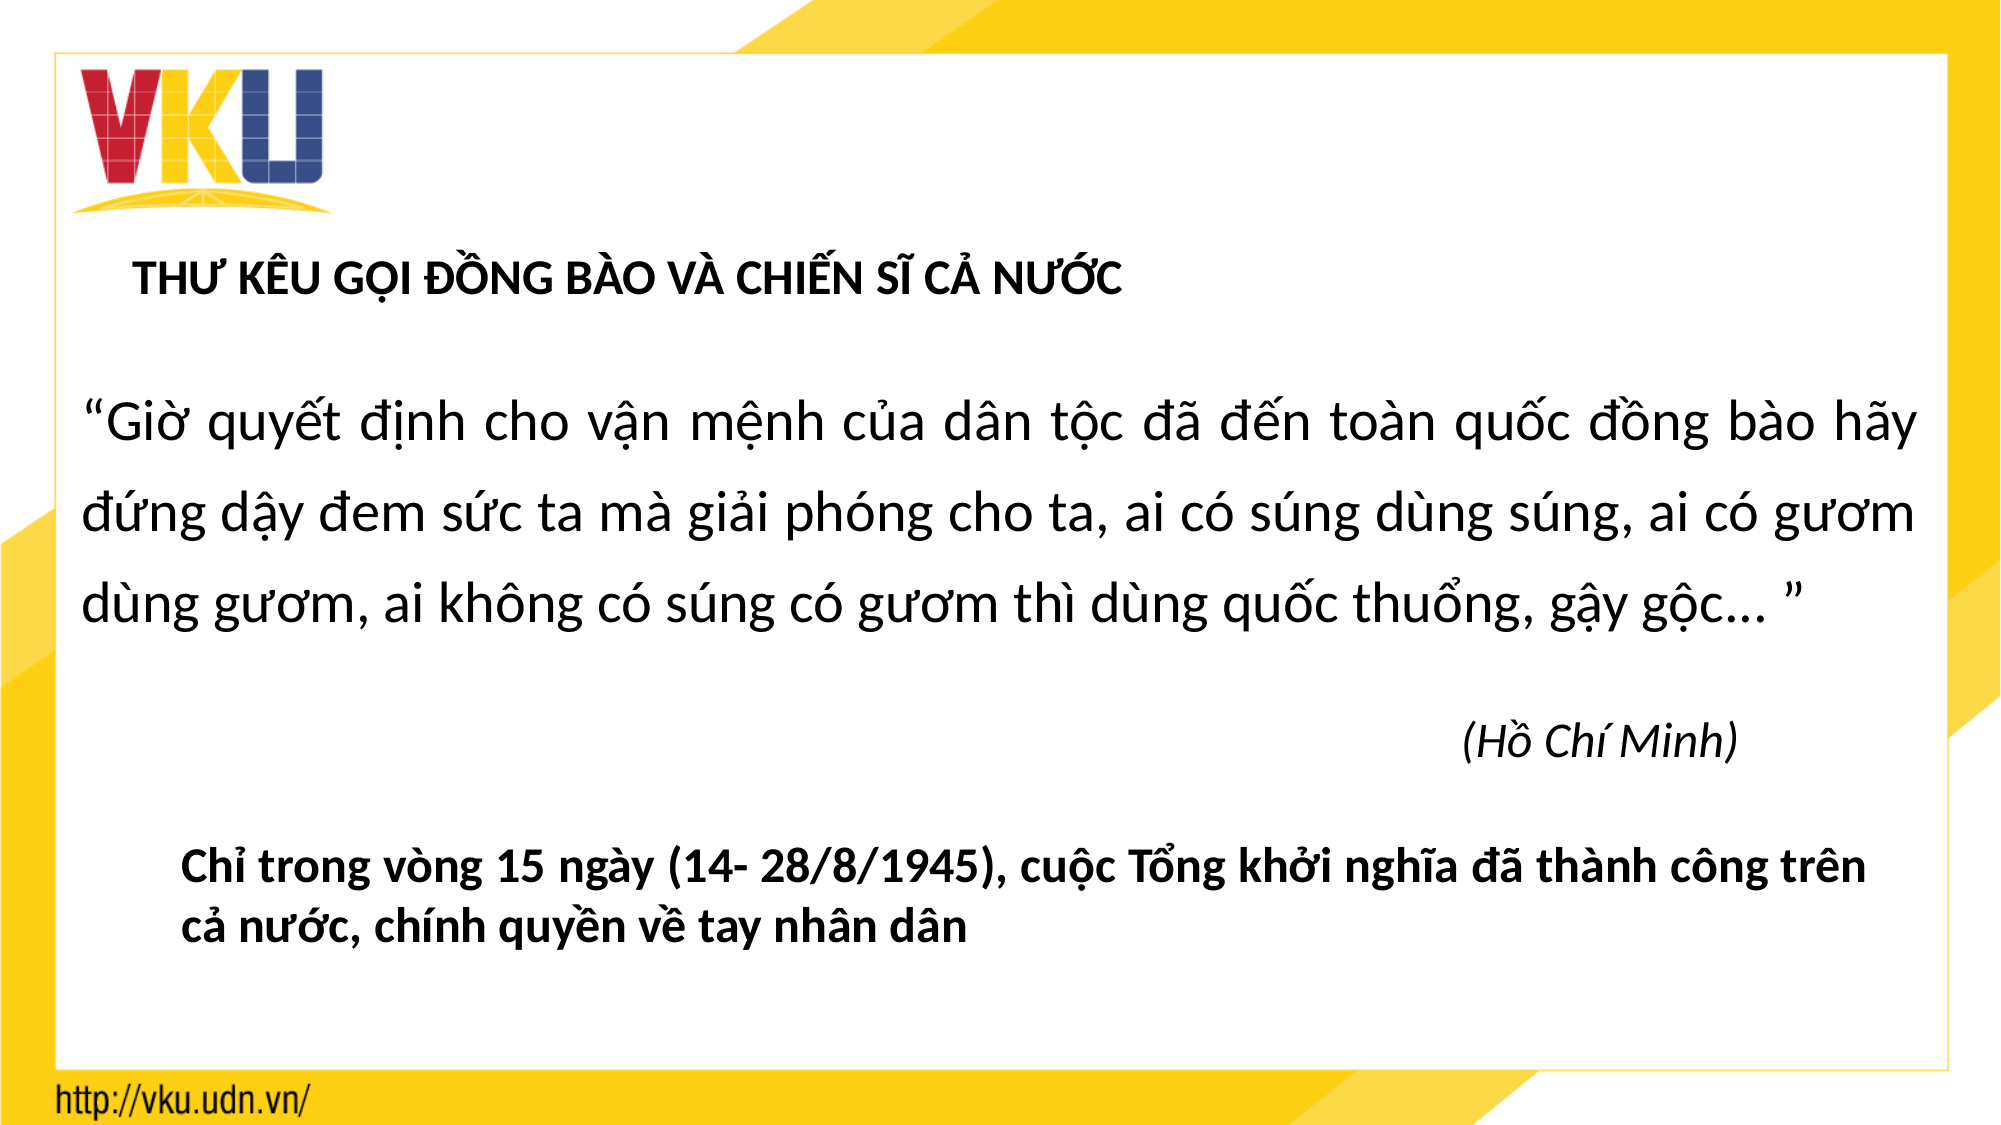

THƯ KÊU GỌI ĐỒNG BÀO VÀ CHIẾN SĨ CẢ NƯỚC
“Giờ quyết định cho vận mệnh của dân tộc đã đến toàn quốc đồng bào hãy đứng dậy đem sức ta mà giải phóng cho ta, ai có súng dùng súng, ai có gươm dùng gươm, ai không có súng có gươm thì dùng quốc thuổng, gậy gộc... ”
(Hồ Chí Minh)
Chỉ trong vòng 15 ngày (14- 28/8/1945), cuộc Tổng khởi nghĩa đã thành công trên cả nước, chính quyền về tay nhân dân